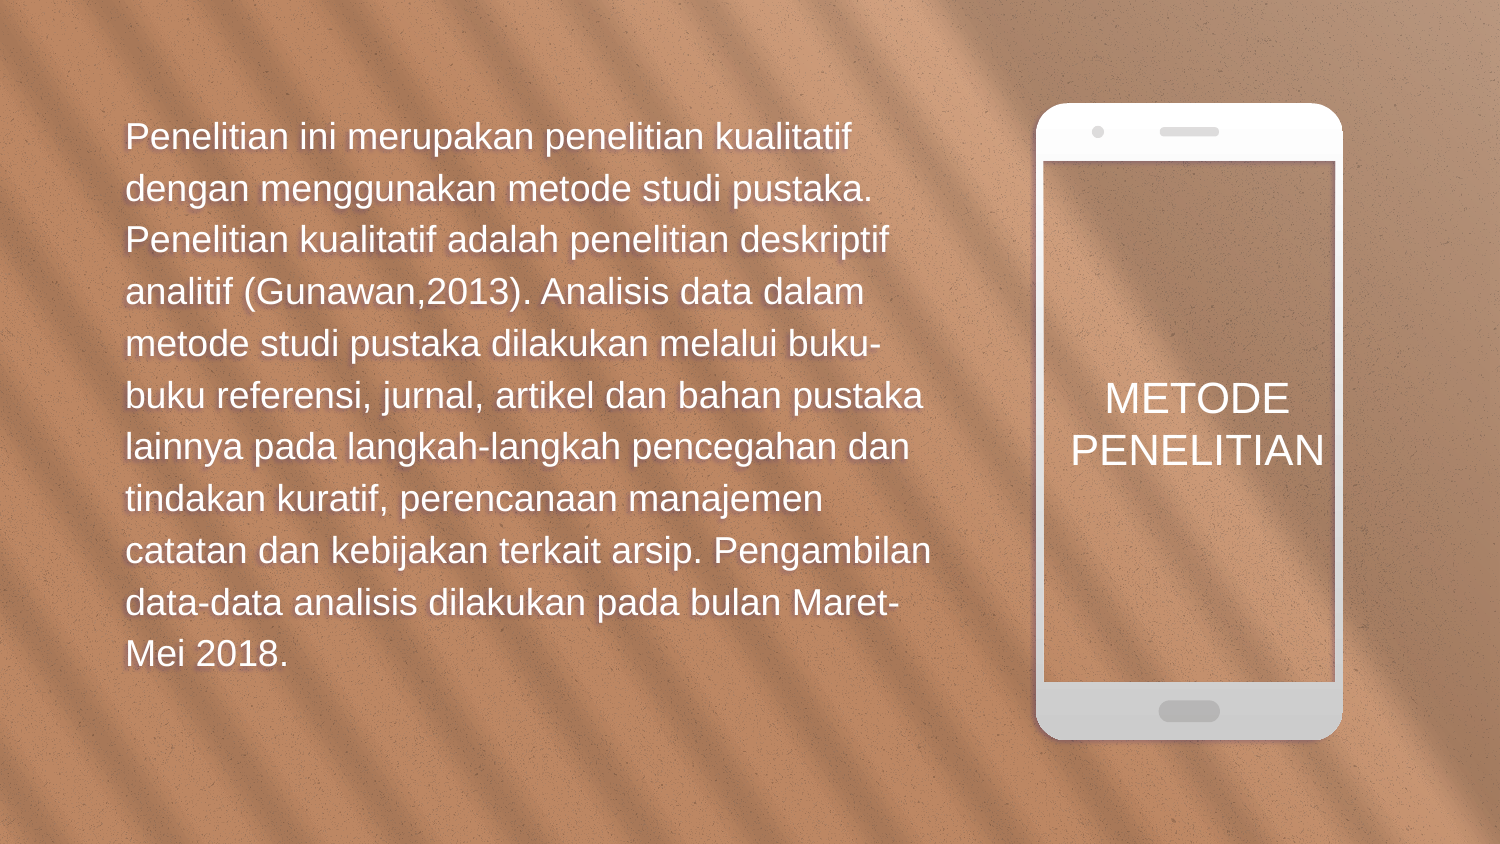

Penelitian ini merupakan penelitian kualitatif dengan menggunakan metode studi pustaka. Penelitian kualitatif adalah penelitian deskriptif analitif (Gunawan,2013). Analisis data dalam metode studi pustaka dilakukan melalui buku-buku referensi, jurnal, artikel dan bahan pustaka lainnya pada langkah-langkah pencegahan dan tindakan kuratif, perencanaan manajemen catatan dan kebijakan terkait arsip. Pengambilan data-data analisis dilakukan pada bulan Maret- Mei 2018.

METODE PENELITIAN